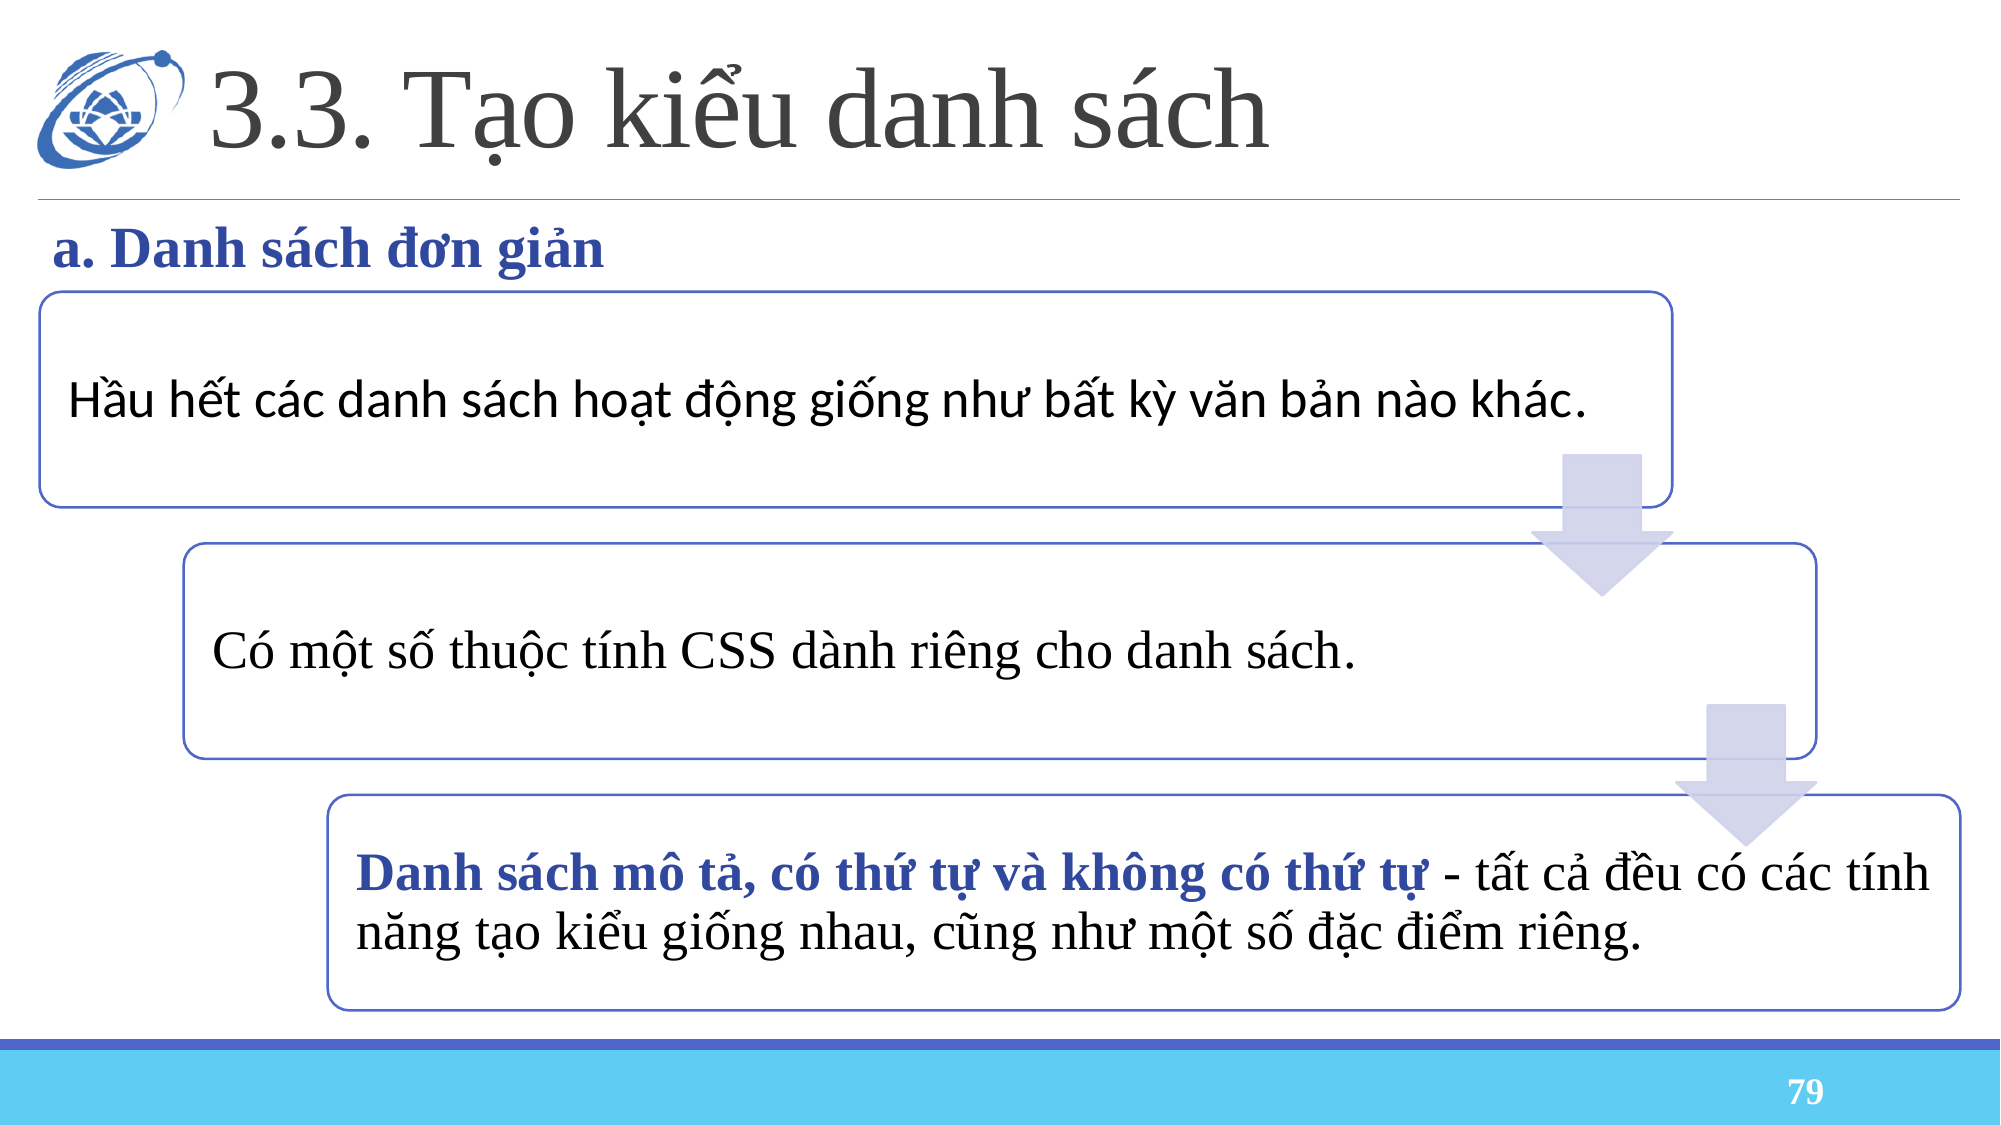

# 3.3. Tạo kiểu danh sách
a. Danh sách đơn giản

Hầu hết các danh sách hoạt động giống như bất kỳ văn bản nào khác.
Có một số thuộc tính CSS dành riêng cho danh sách.
Danh sách mô tả, có thứ tự và không có thứ tự - tất cả đều có các tính năng tạo kiểu giống nhau, cũng như một số đặc điểm riêng.

79